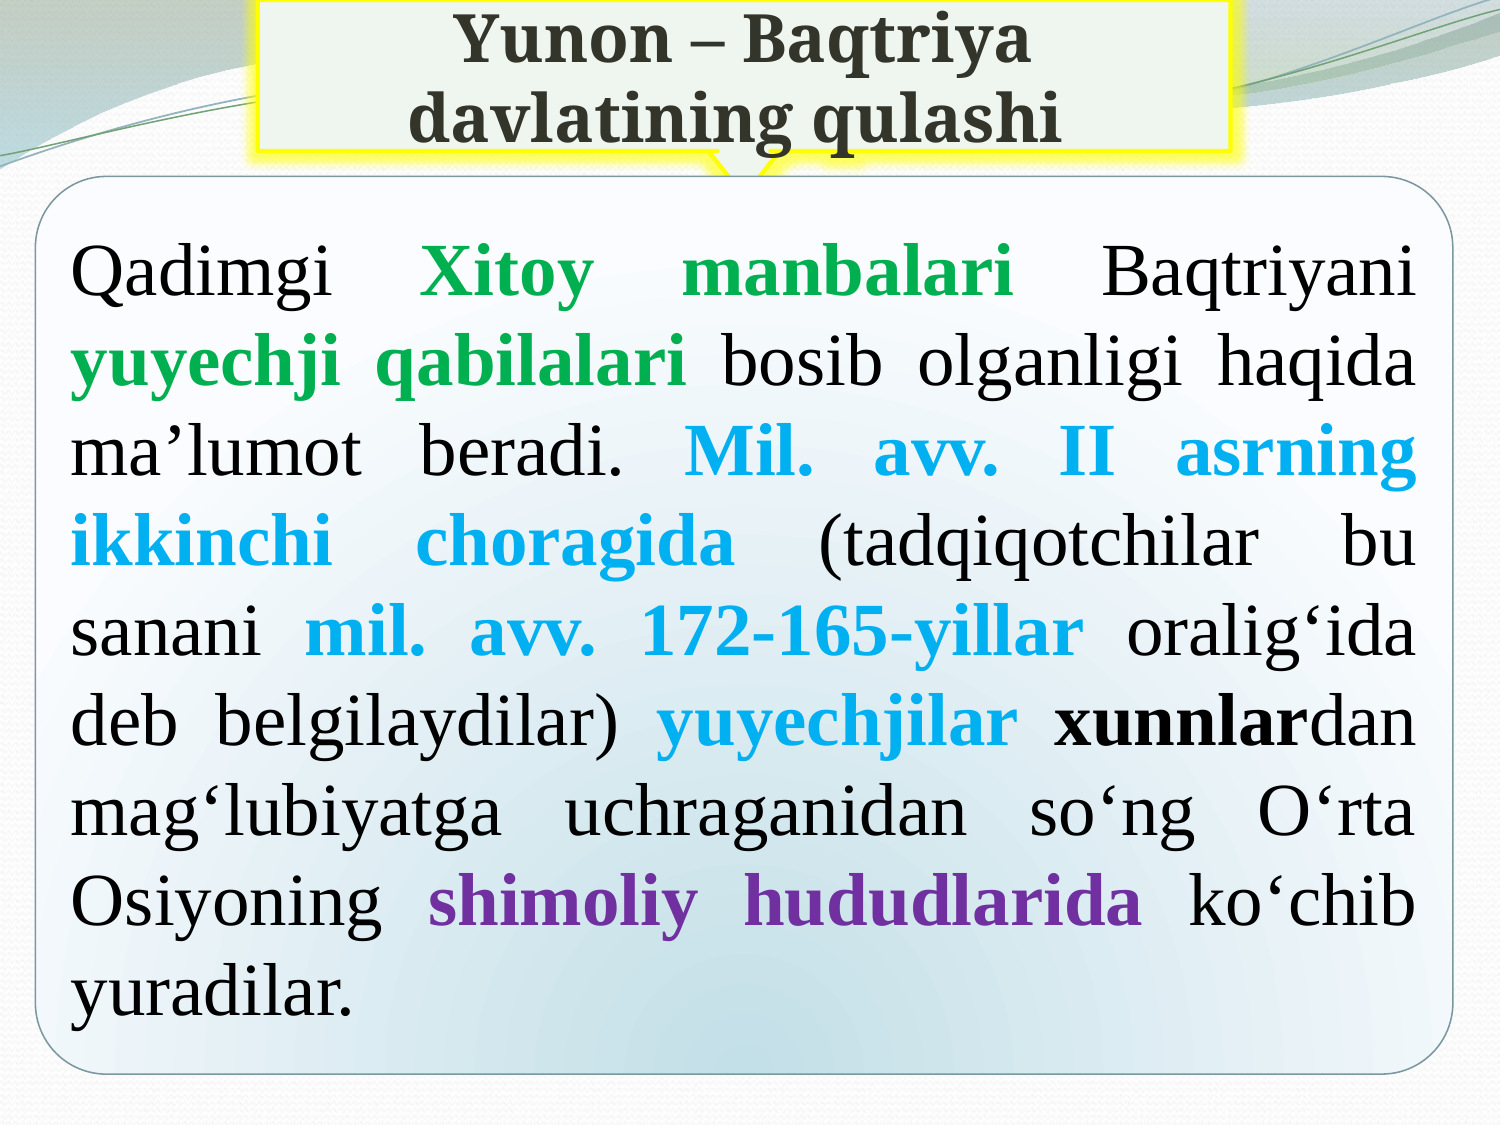

Yunon – Baqtriya davlatining qulashi
Qadimgi Xitoy manbalari Baqtriyani yuyechji qabilalari bosib olganligi haqida ma’lumot beradi. Mil. avv. II asrning ikkinchi choragida (tadqiqotchilar bu sanani mil. avv. 172-165-yillar oralig‘ida deb belgilaydilar) yuyechjilar xunnlardan mag‘lubiyatga uchraganidan so‘ng O‘rta Osiyoning shimoliy hududlarida ko‘chib yuradilar.